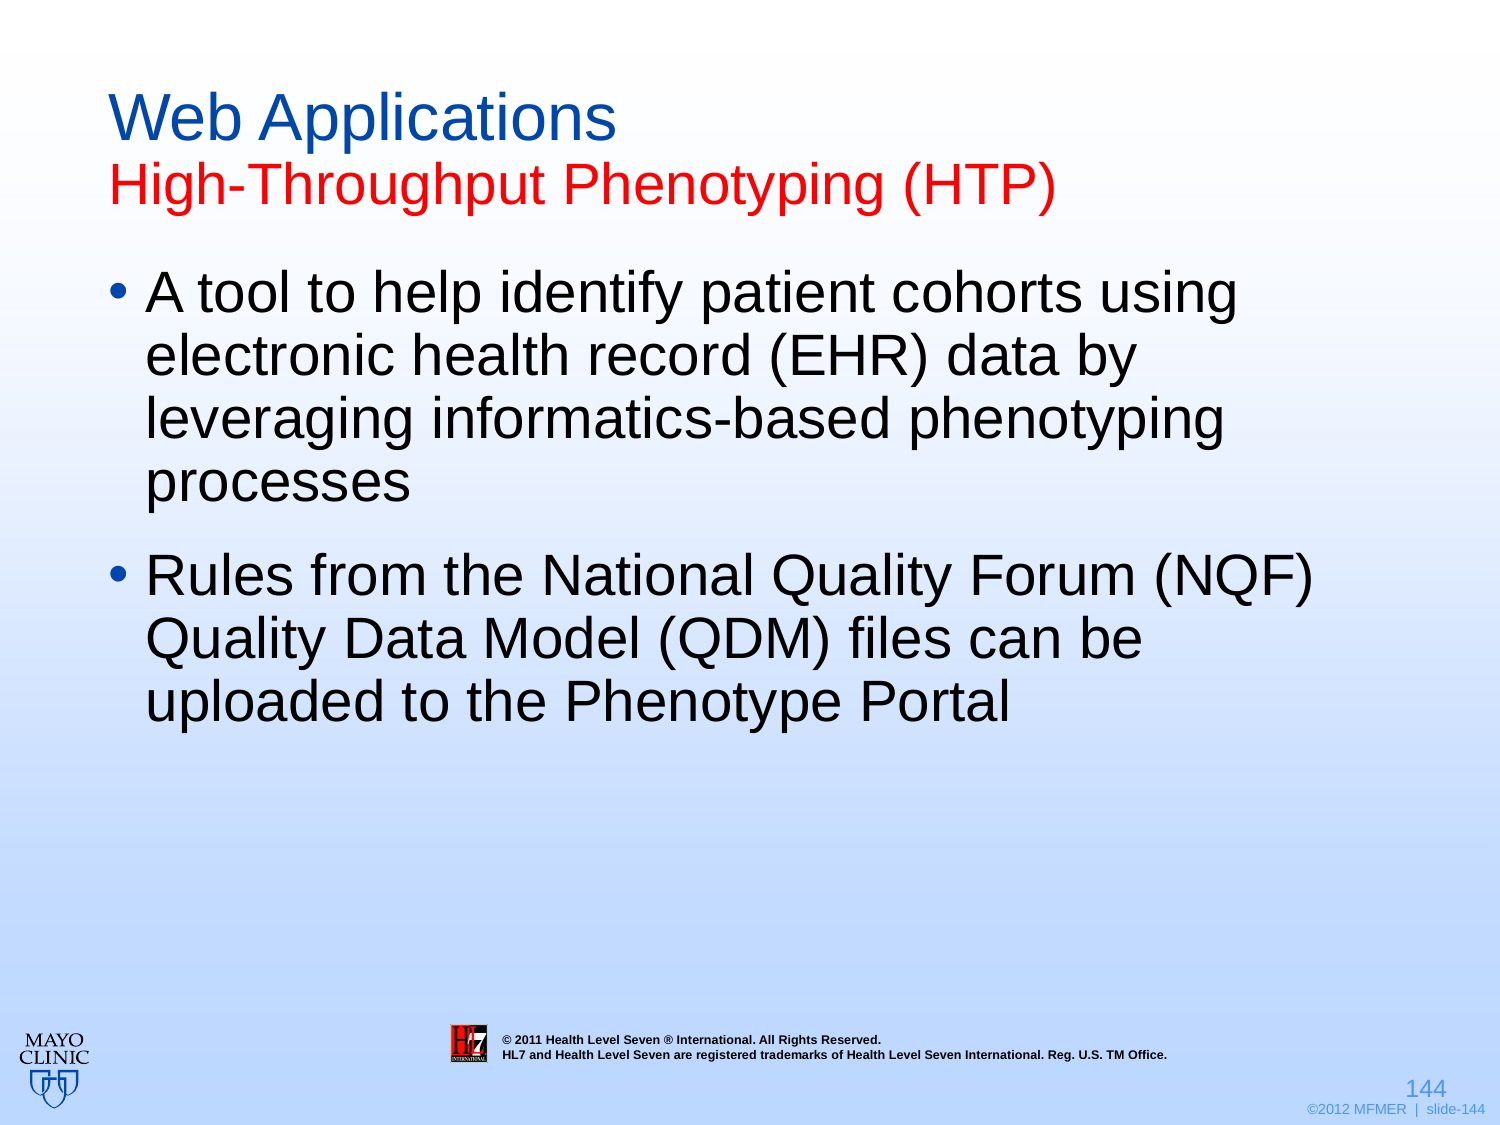

# Web Applications High-Throughput Phenotyping (HTP)
A tool to help identify patient cohorts using electronic health record (EHR) data by leveraging informatics-based phenotyping processes
Rules from the National Quality Forum (NQF) Quality Data Model (QDM) files can be uploaded to the Phenotype Portal

144